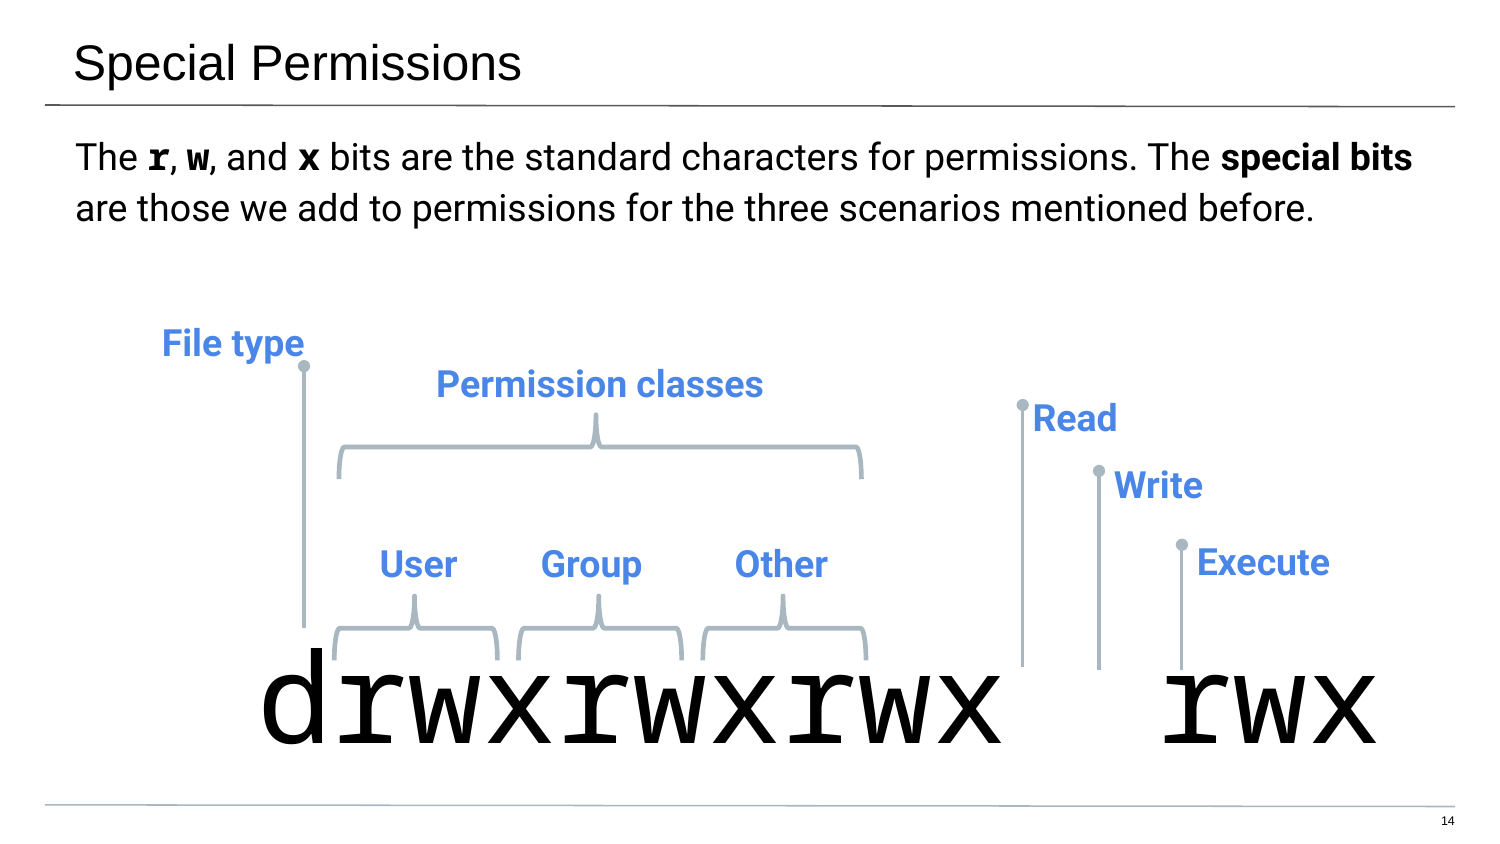

# Special Permissions

The r, w, and x bits are the standard characters for permissions. The special bits are those we add to permissions for the three scenarios mentioned before.

File type
Permission classes
Read
Write
Execute
User         Group          Other

drwxrwxrwx  rwx

14